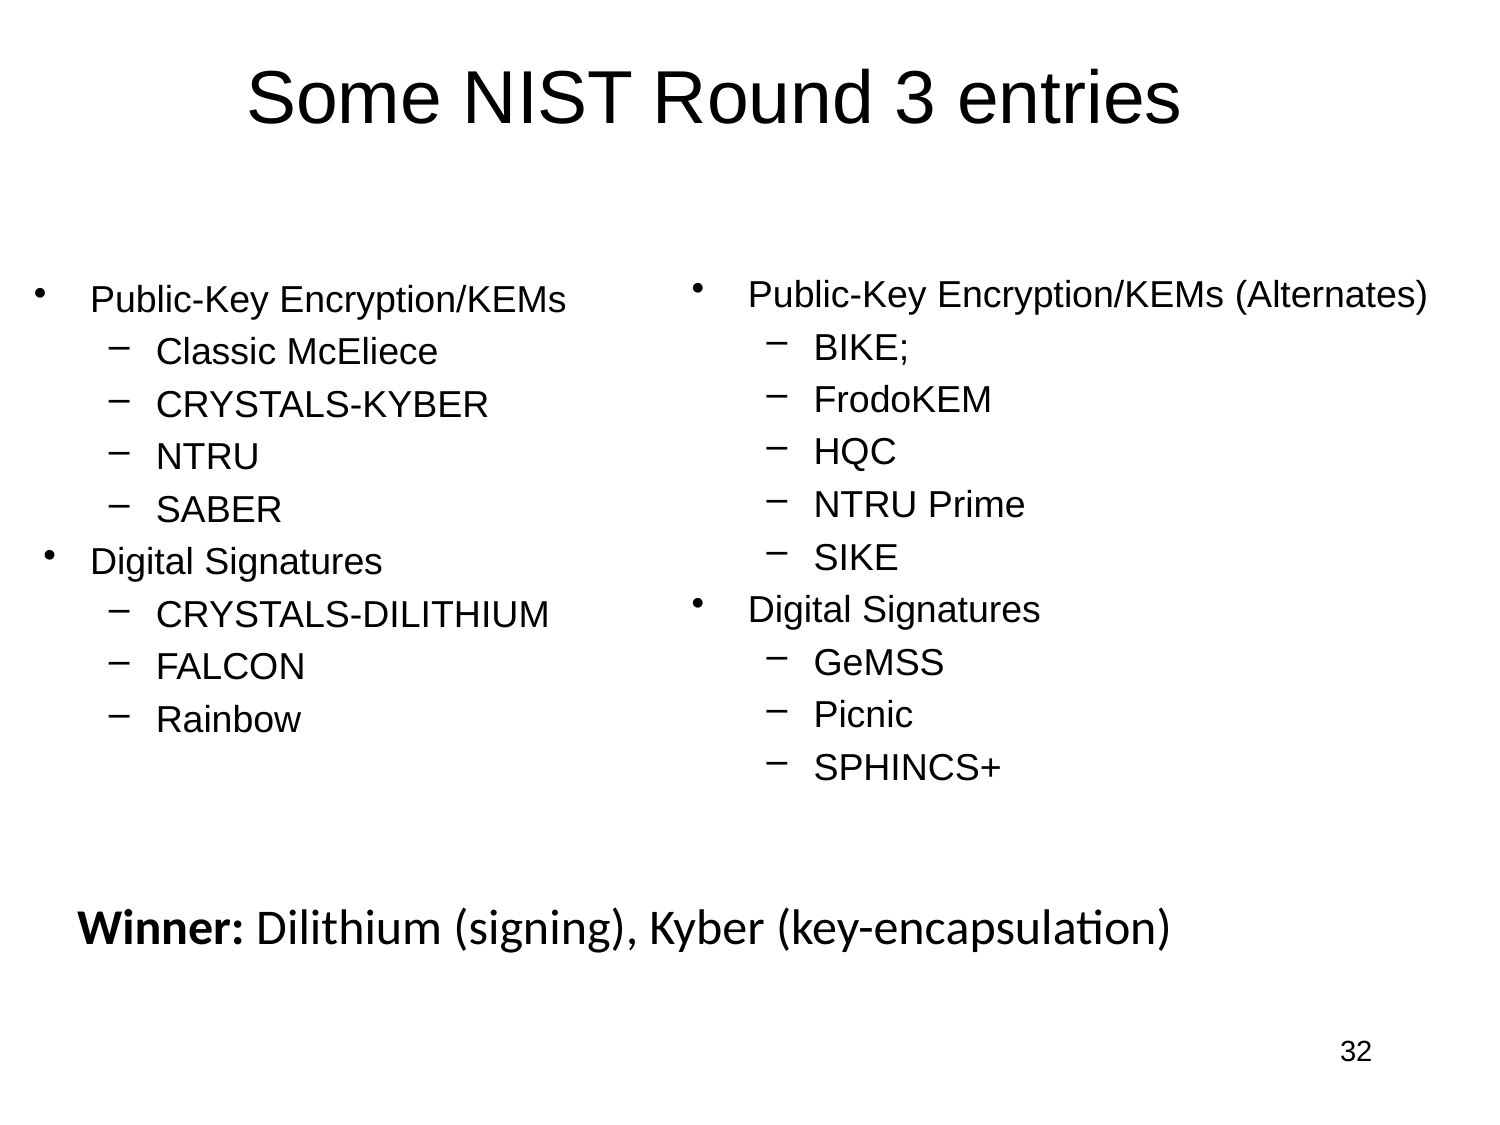

# Some NIST Round 3 entries

Public-Key Encryption/KEMs (Alternates)
BIKE;
FrodoKEM
HQC
NTRU Prime
SIKE
Digital Signatures
GeMSS
Picnic
SPHINCS+

Public-Key Encryption/KEMs
Classic McEliece
CRYSTALS-KYBER
NTRU
SABER
Digital Signatures
CRYSTALS-DILITHIUM
FALCON
Rainbow

Winner: Dilithium (signing), Kyber (key-encapsulation)
32